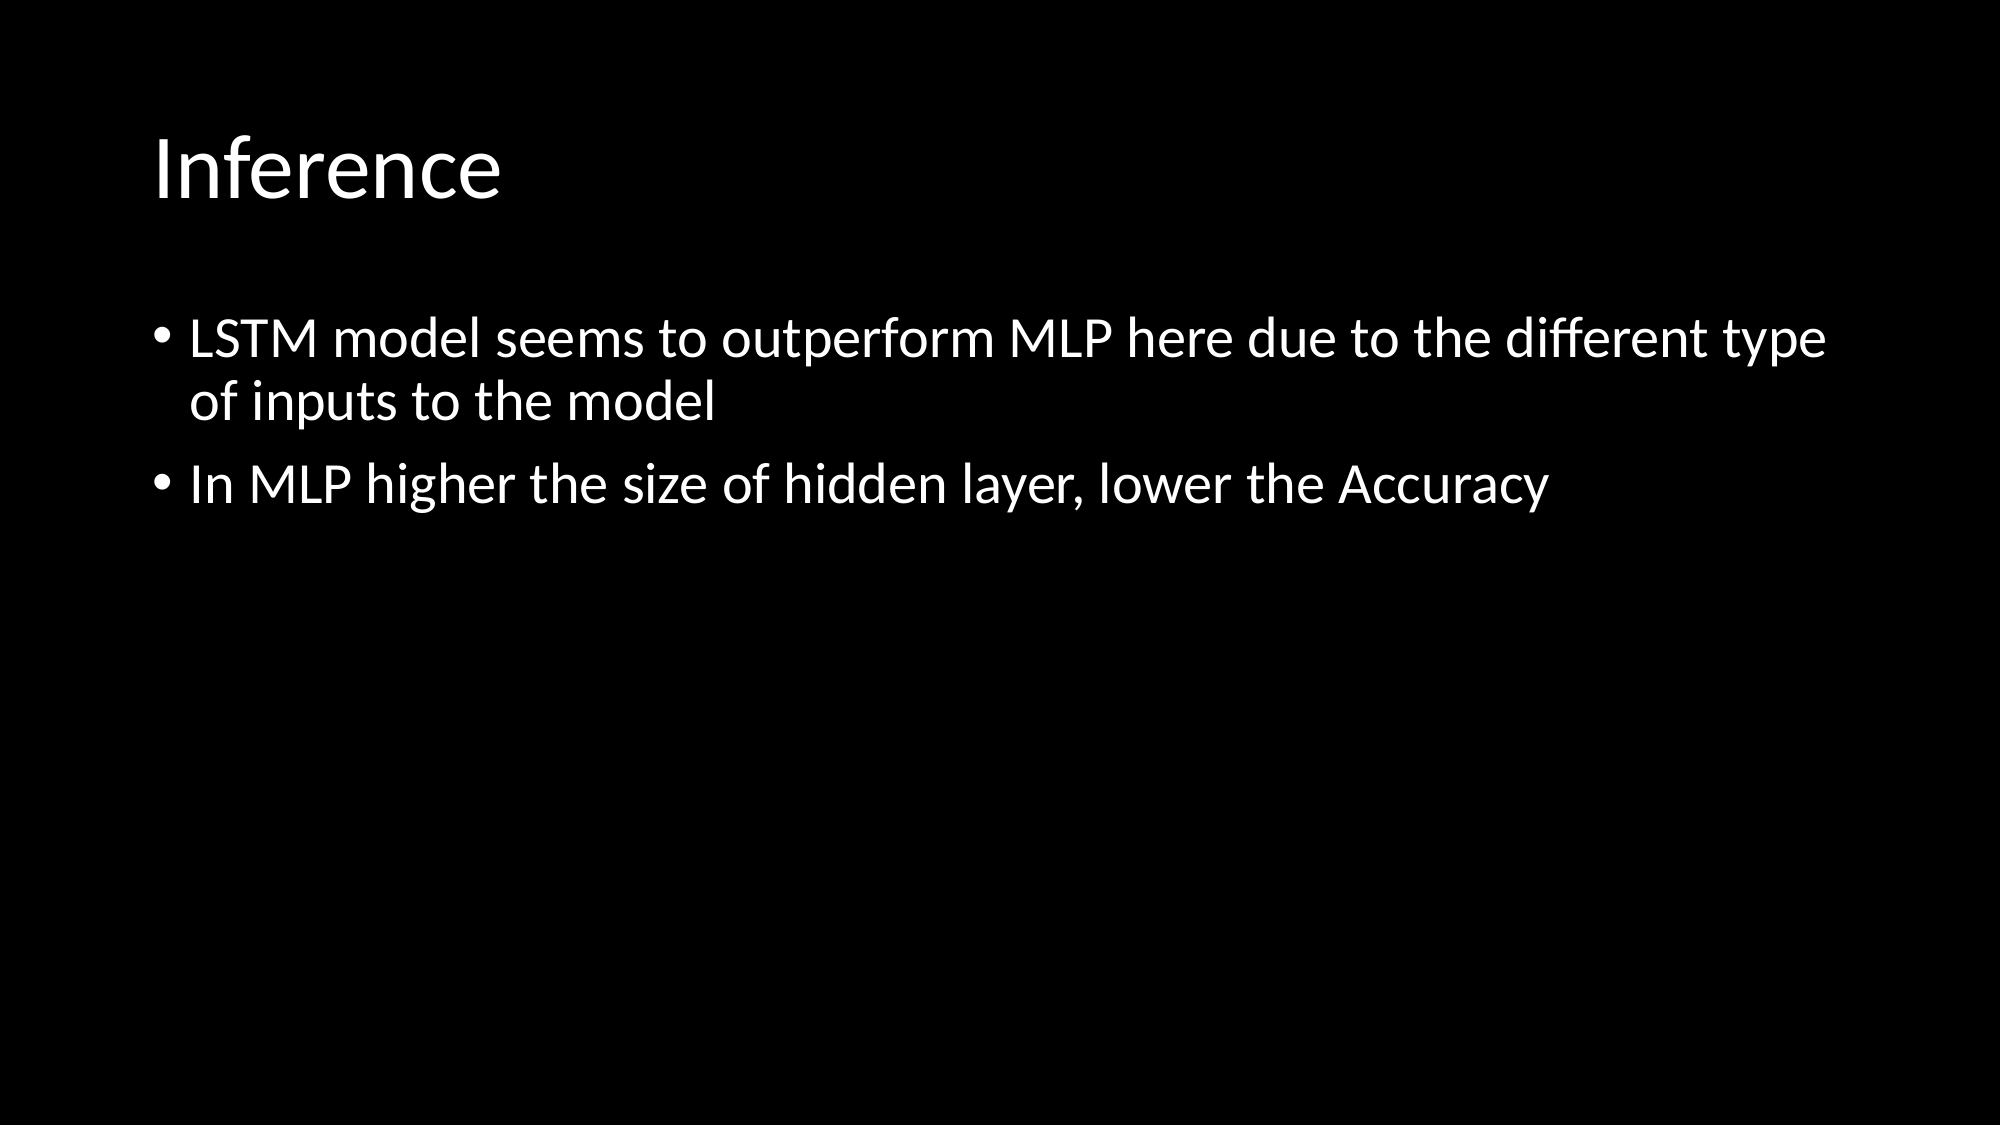

# Inference
LSTM model seems to outperform MLP here due to the different type of inputs to the model
In MLP higher the size of hidden layer, lower the Accuracy